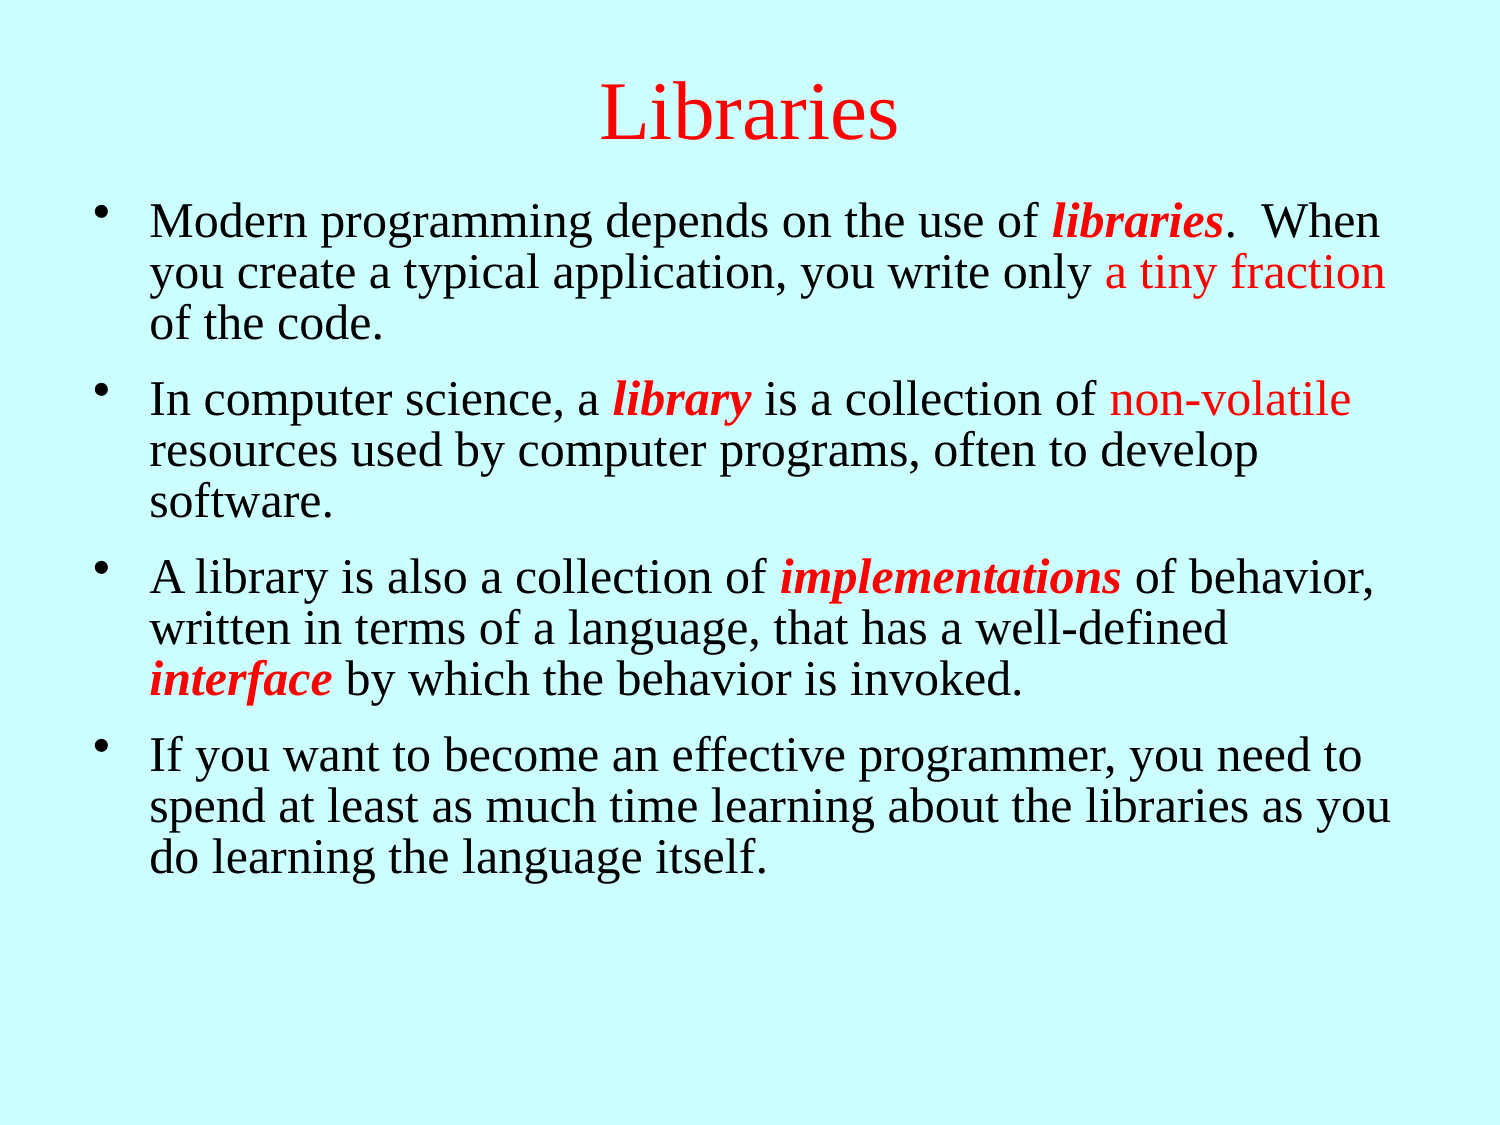

# Libraries
Modern programming depends on the use of libraries.  When you create a typical application, you write only a tiny fraction of the code.
In computer science, a library is a collection of non-volatile resources used by computer programs, often to develop software.
A library is also a collection of implementations of behavior, written in terms of a language, that has a well-defined interface by which the behavior is invoked.
If you want to become an effective programmer, you need to spend at least as much time learning about the libraries as you do learning the language itself.